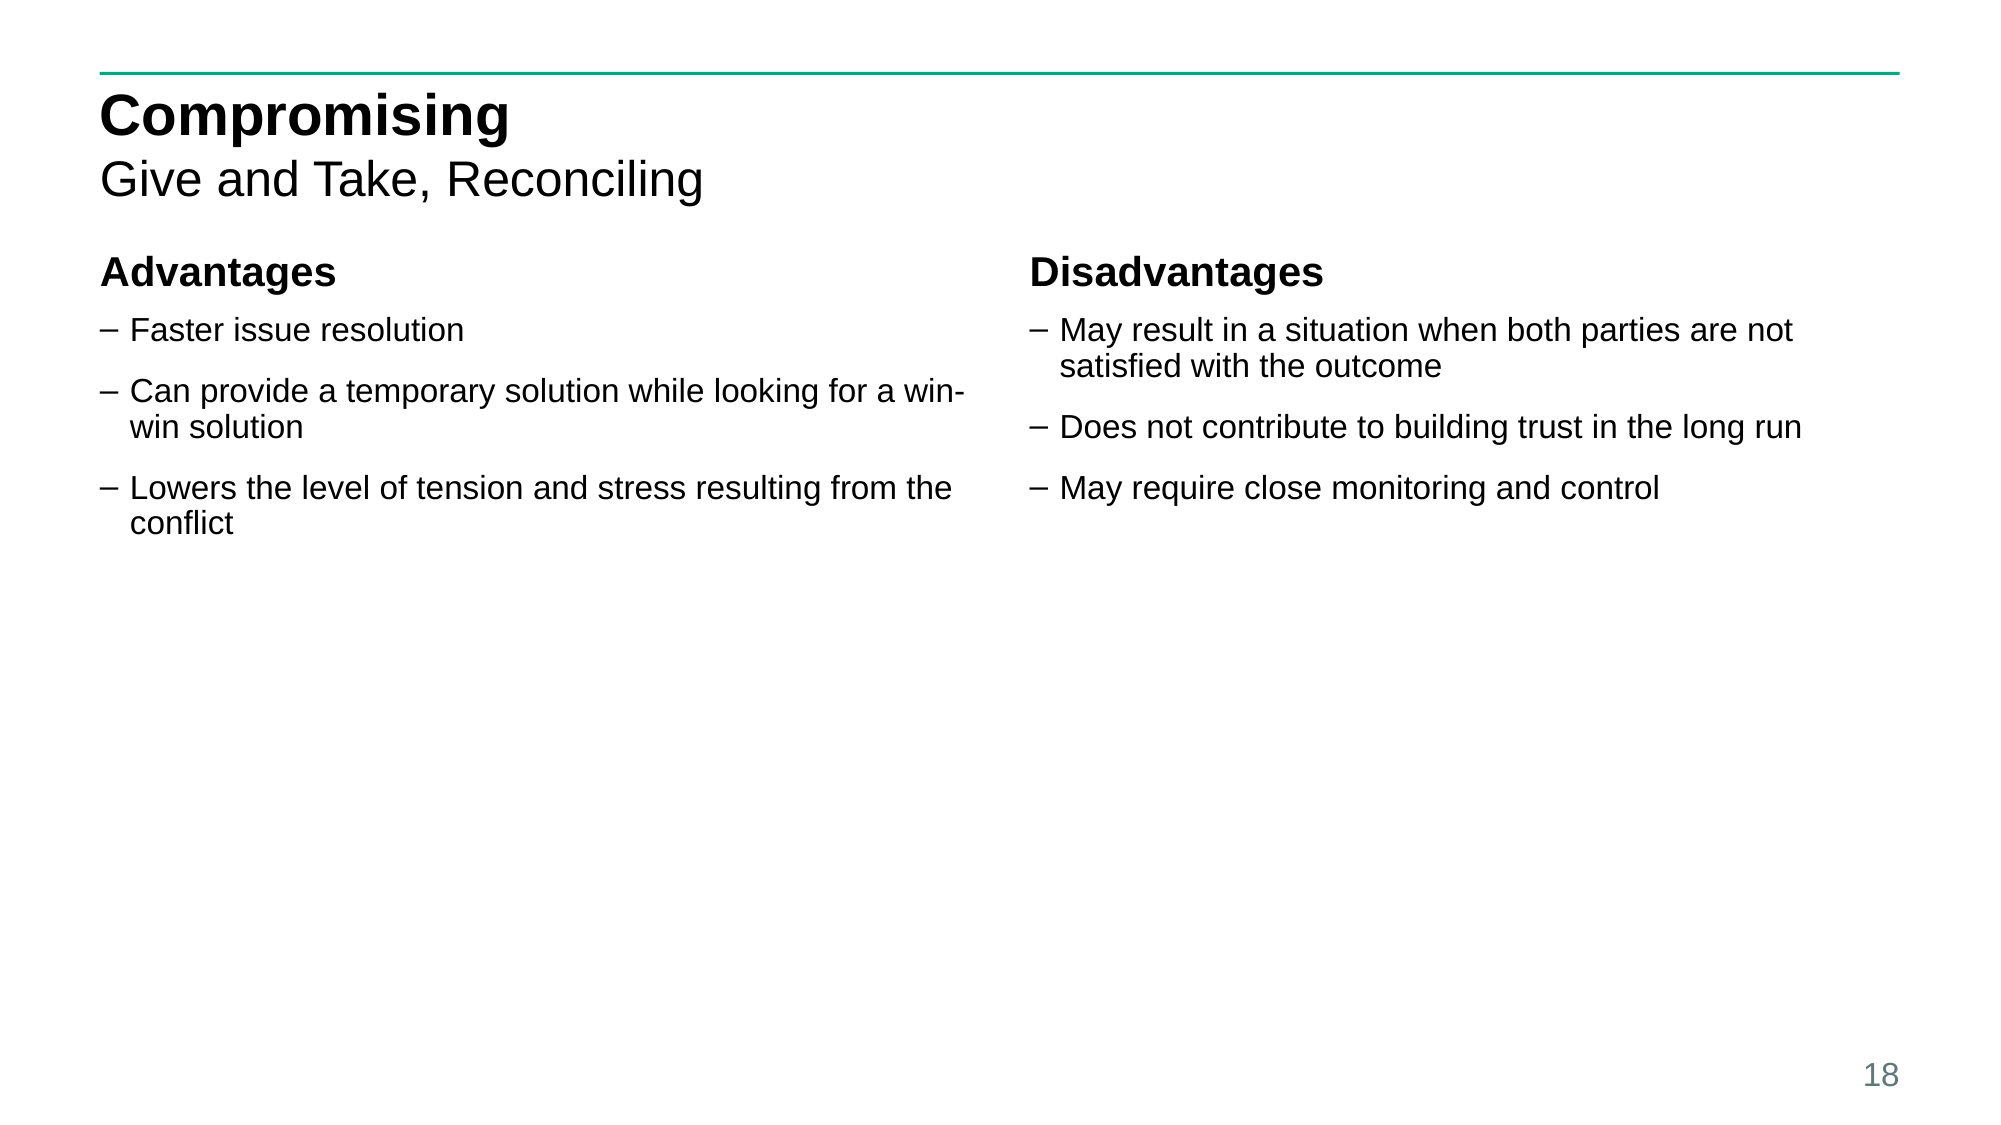

# Compromising
Give and Take, Reconciling
Advantages
Disadvantages
Faster issue resolution
Can provide a temporary solution while looking for a win-win solution
Lowers the level of tension and stress resulting from the conflict
May result in a situation when both parties are not satisfied with the outcome
Does not contribute to building trust in the long run
May require close monitoring and control
18